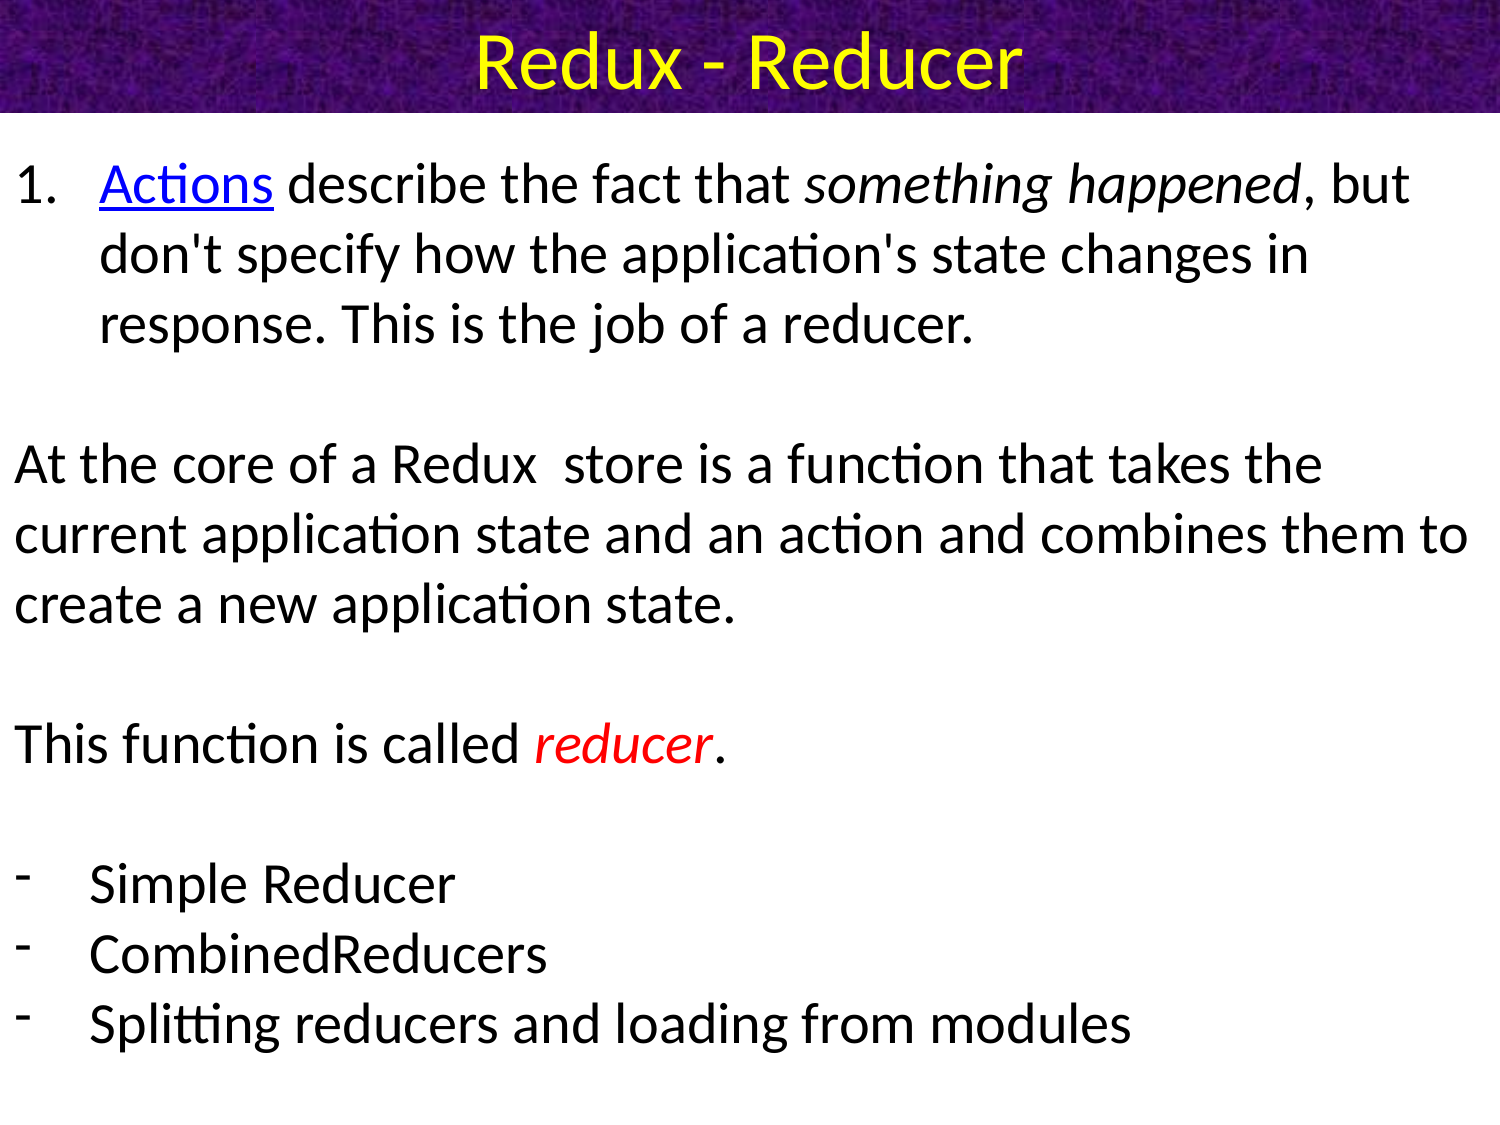

# Redux - Reducer
Actions describe the fact that something happened, but don't specify how the application's state changes in response. This is the job of a reducer.

At the core of a Redux  store is a function that takes the current application state and an action and combines them to create a new application state.

This function is called reducer.

Simple Reducer
CombinedReducers
Splitting reducers and loading from modules